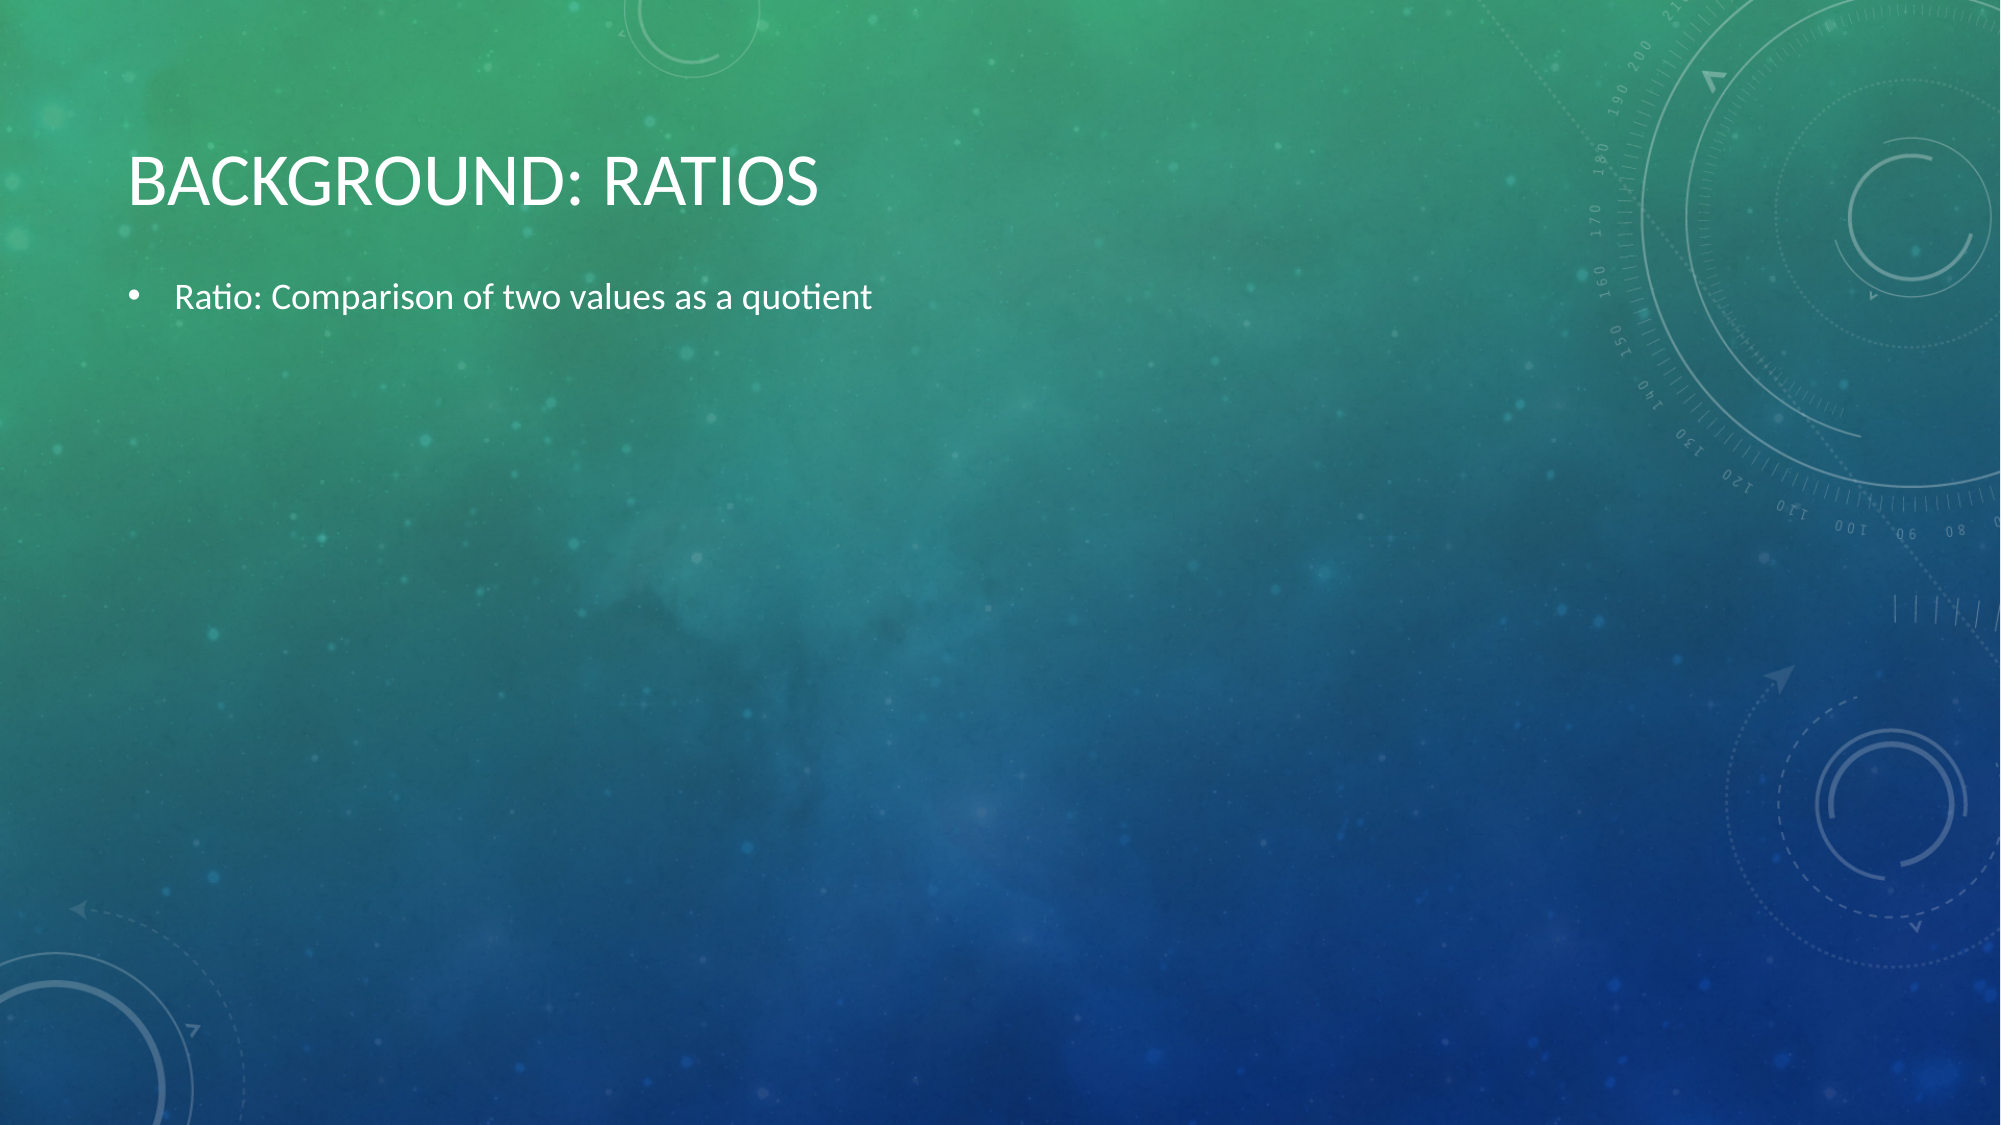

# Background: Ratios

Ratio: Comparison of two values as a quotient